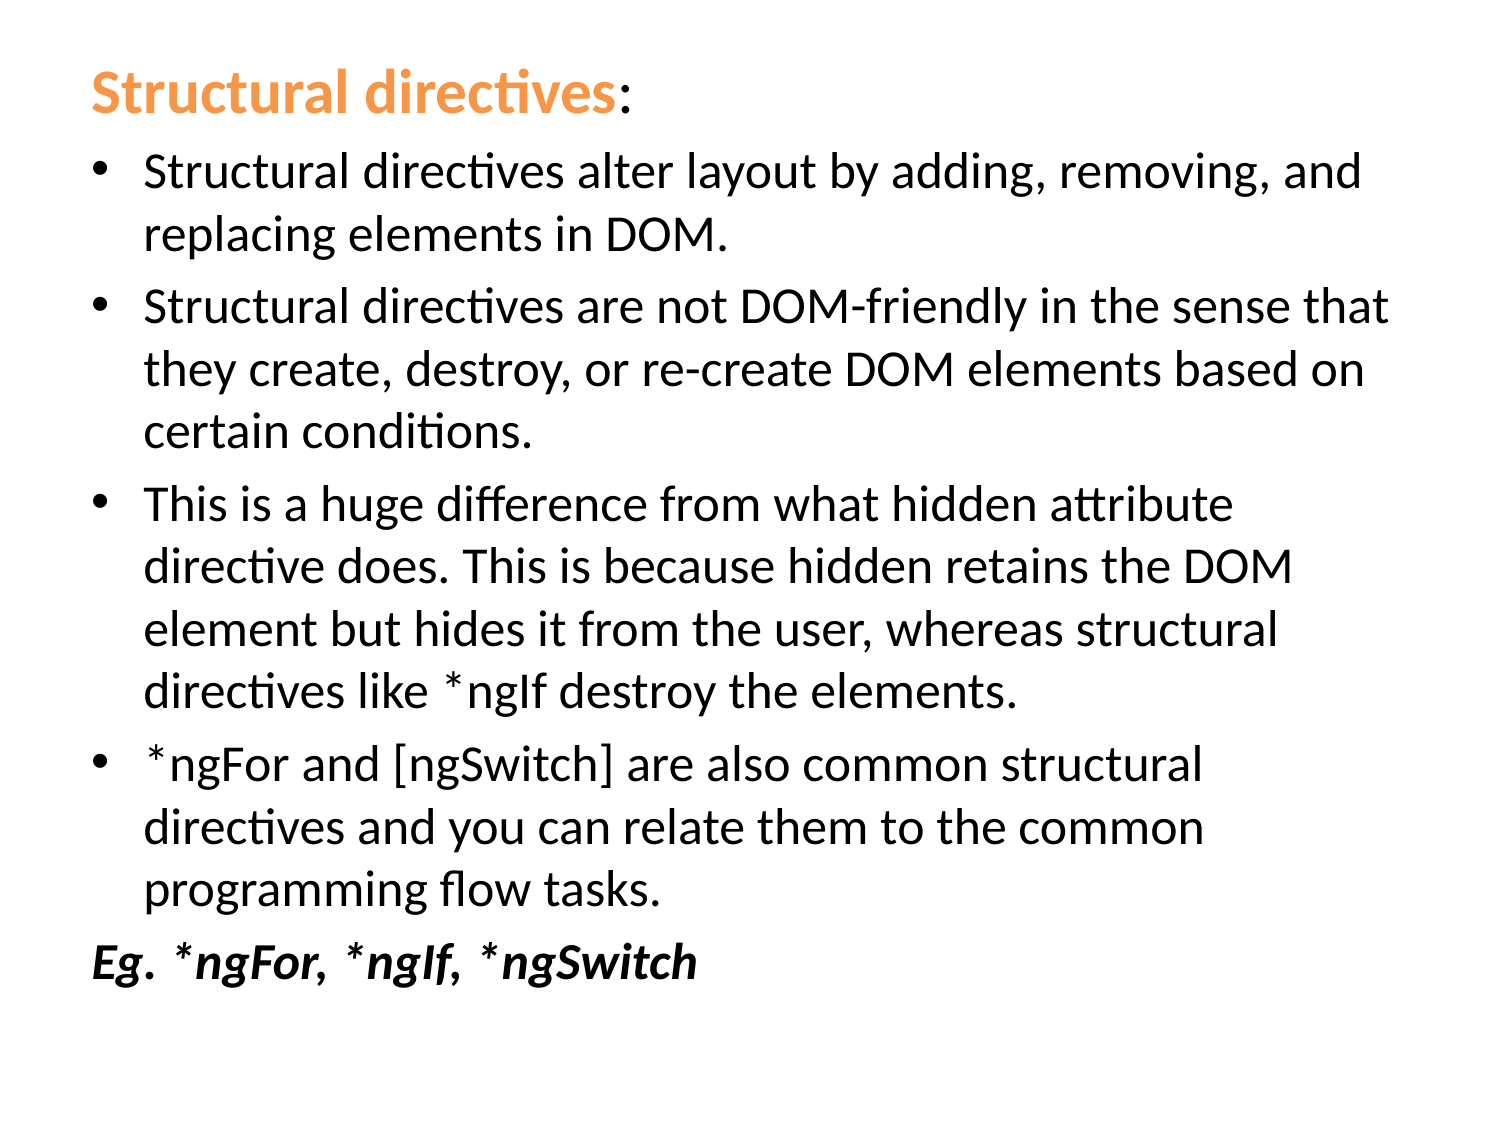

Structural directives:
Structural directives alter layout by adding, removing, and replacing elements in DOM.
Structural directives are not DOM-friendly in the sense that they create, destroy, or re-create DOM elements based on certain conditions.
This is a huge difference from what hidden attribute directive does. This is because hidden retains the DOM element but hides it from the user, whereas structural directives like *ngIf destroy the elements.
*ngFor and [ngSwitch] are also common structural directives and you can relate them to the common programming flow tasks.
Eg. *ngFor, *ngIf, *ngSwitch